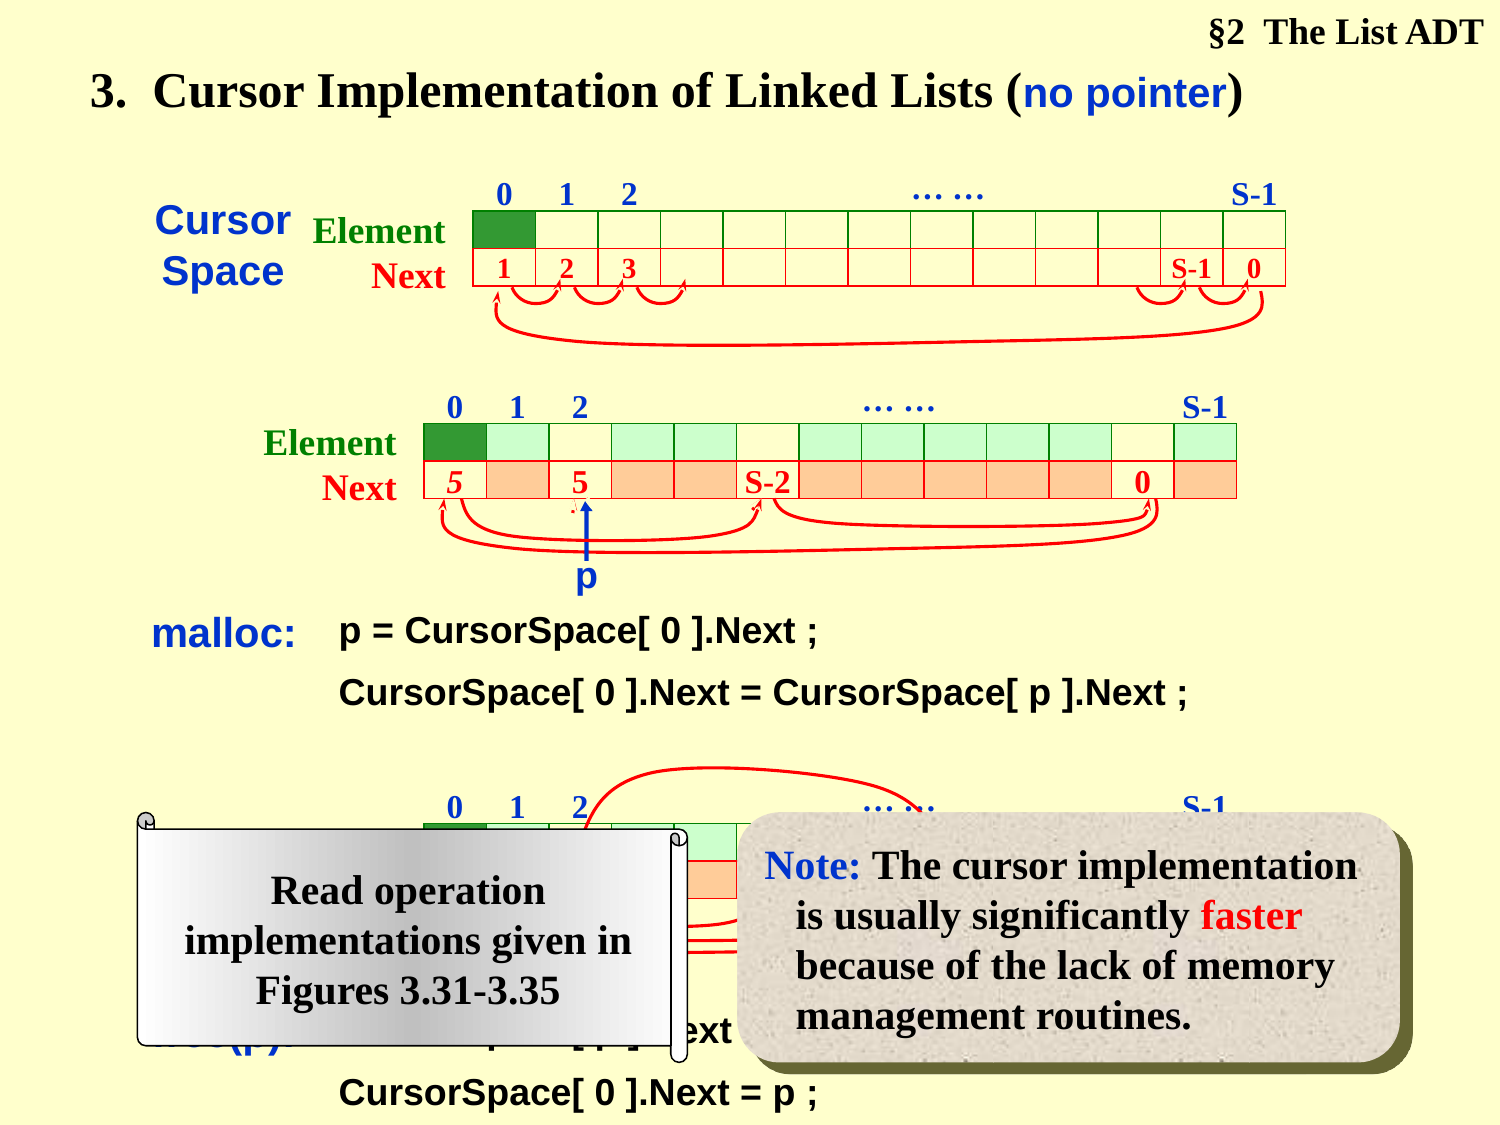

§2  The List ADT
3.  Cursor Implementation of Linked Lists (no pointer)
… …
0
1
2
S-1
Cursor
Space
Element
Next

1
2
3
S-1
0

… …
0
1
2
S-1
Element
Next

2

5

S-2

0

5

p
malloc:
p = CursorSpace[ 0 ].Next ;
CursorSpace[ 0 ].Next = CursorSpace[ p ].Next ;

… …
0
1
2
S-1
Element
Next

2

5

S-2

0

Read operation implementations given in Figures 3.31-3.35
Note: The cursor implementation is usually significantly faster because of the lack of memory management routines.
p

2

p
free(p):
CursorSpace[ p ].Next = CursorSpace[ 0 ].Next ;
CursorSpace[ 0 ].Next = p ;